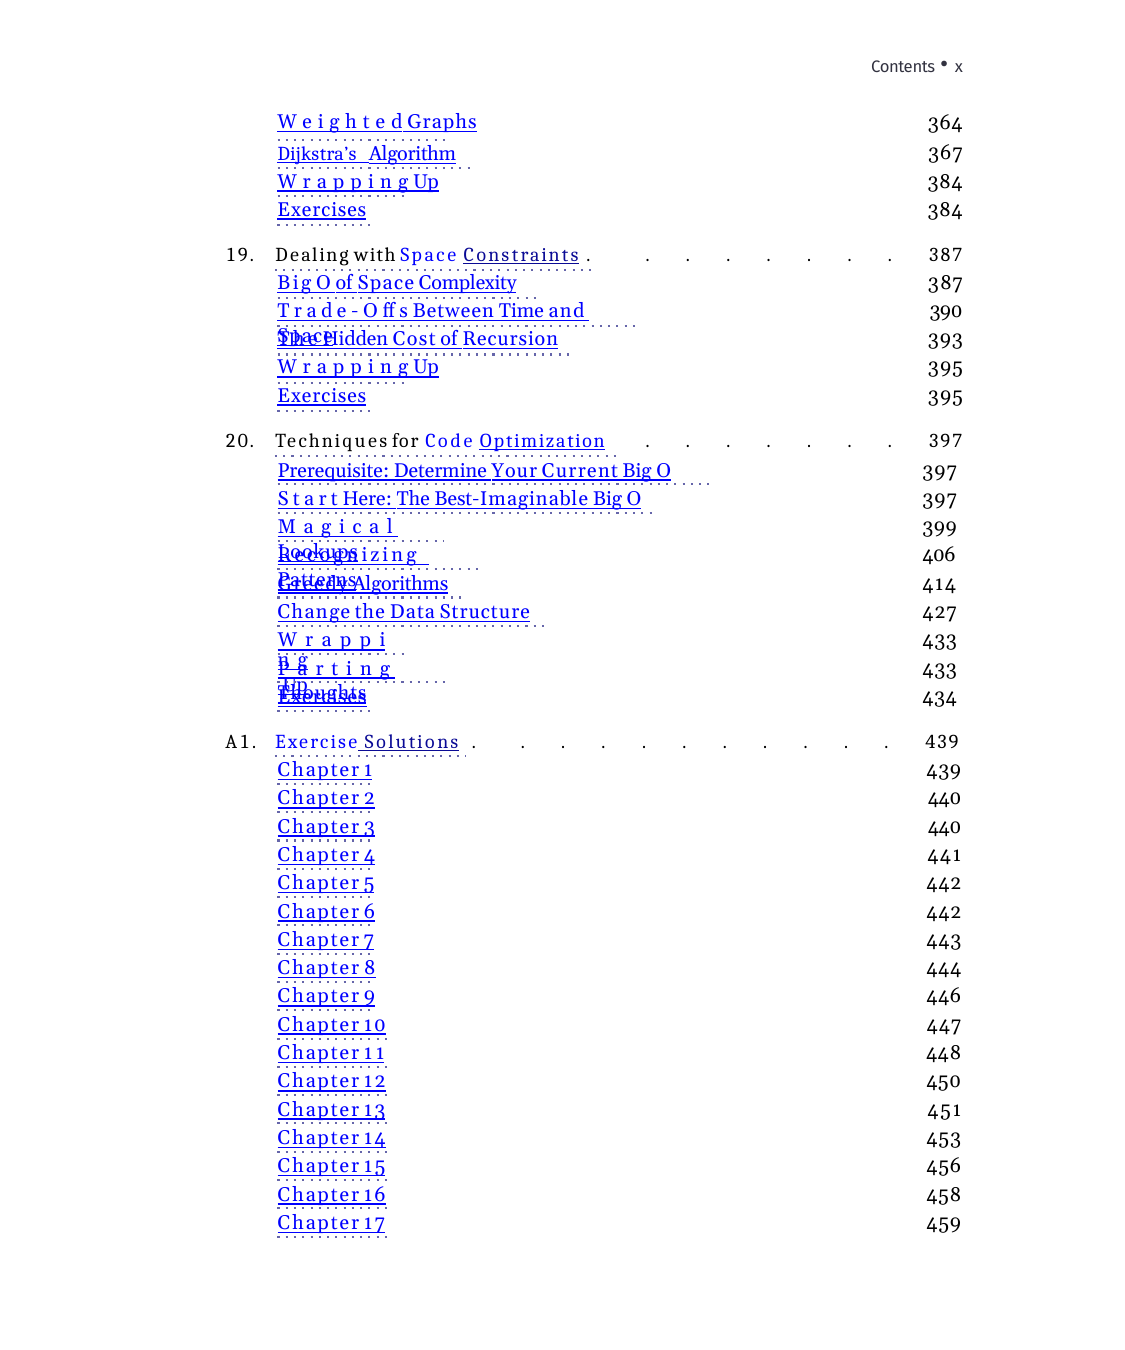

| Weighted Graphs | Contents • x 364 |
| --- | --- |
| Dijkstra’s Algorithm | 367 |
| Wrapping Up | 384 |
| Exercises | 384 |
| 19. Dealing with Space Constraints . | . . . . . . . 387 |
| Big O of Space Complexity | 387 |
| Trade-Offs Between Time and Space | 390 |
| The Hidden Cost of Recursion | 393 |
| Wrapping Up | 395 |
| Exercises | 395 |
| 20. Techniques for Code Optimization | . . . . . . . 397 |

397
397
399
406
414
427
433
433
434
Prerequisite: Determine Your Current Big O

Start Here: The Best-Imaginable Big O

Magical Lookups

Recognizing  Patterns

Greedy Algorithms

Change the Data Structure

Wrapping Up

Parting Thoughts

Exercises

A1.  Exercise Solutions .	.	.	.	.	.	.	.	.	.	.	439
439
440
440
441
442
442
443
444
446
447
448
450
451
453
456
458
459
Chapter 1

Chapter 2

Chapter 3

Chapter 4

Chapter 5

Chapter 6

Chapter 7

Chapter 8

Chapter 9

Chapter 10

Chapter 11

Chapter 12

Chapter 13

Chapter 14

Chapter 15

Chapter 16

Chapter 17